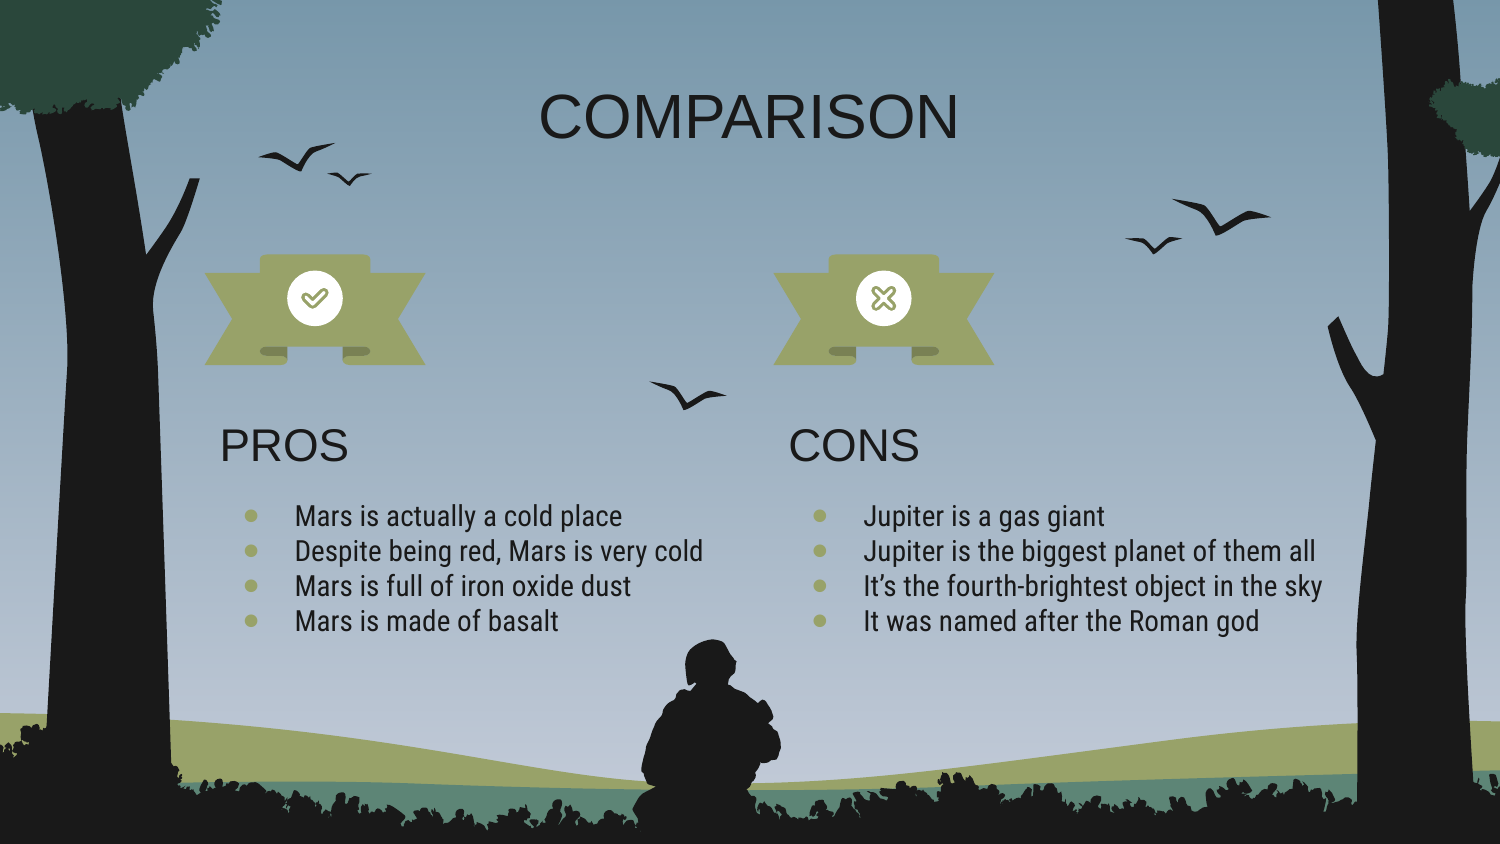

# COMPARISON

PROS
CONS
Mars is actually a cold place
Despite being red, Mars is very cold
Mars is full of iron oxide dust
Mars is made of basalt
Jupiter is a gas giant
Jupiter is the biggest planet of them all
It’s the fourth-brightest object in the sky
It was named after the Roman god